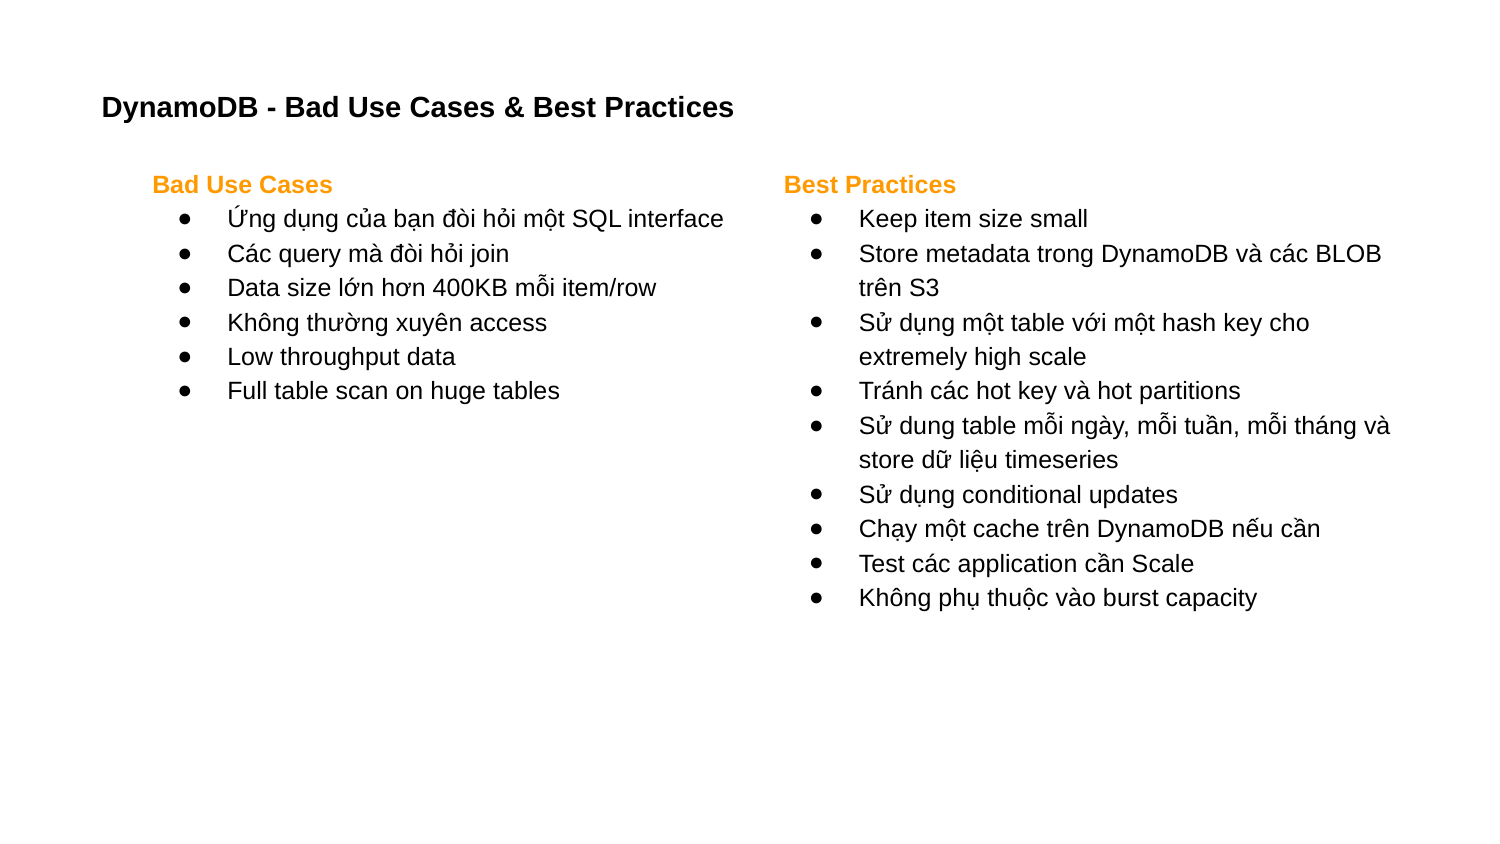

DynamoDB - Bad Use Cases & Best Practices
Bad Use Cases
Ứng dụng của bạn đòi hỏi một SQL interface
Các query mà đòi hỏi join
Data size lớn hơn 400KB mỗi item/row
Không thường xuyên access
Low throughput data
Full table scan on huge tables
Best Practices
Keep item size small
Store metadata trong DynamoDB và các BLOB trên S3
Sử dụng một table với một hash key cho extremely high scale
Tránh các hot key và hot partitions
Sử dung table mỗi ngày, mỗi tuần, mỗi tháng và store dữ liệu timeseries
Sử dụng conditional updates
Chạy một cache trên DynamoDB nếu cần
Test các application cần Scale
Không phụ thuộc vào burst capacity